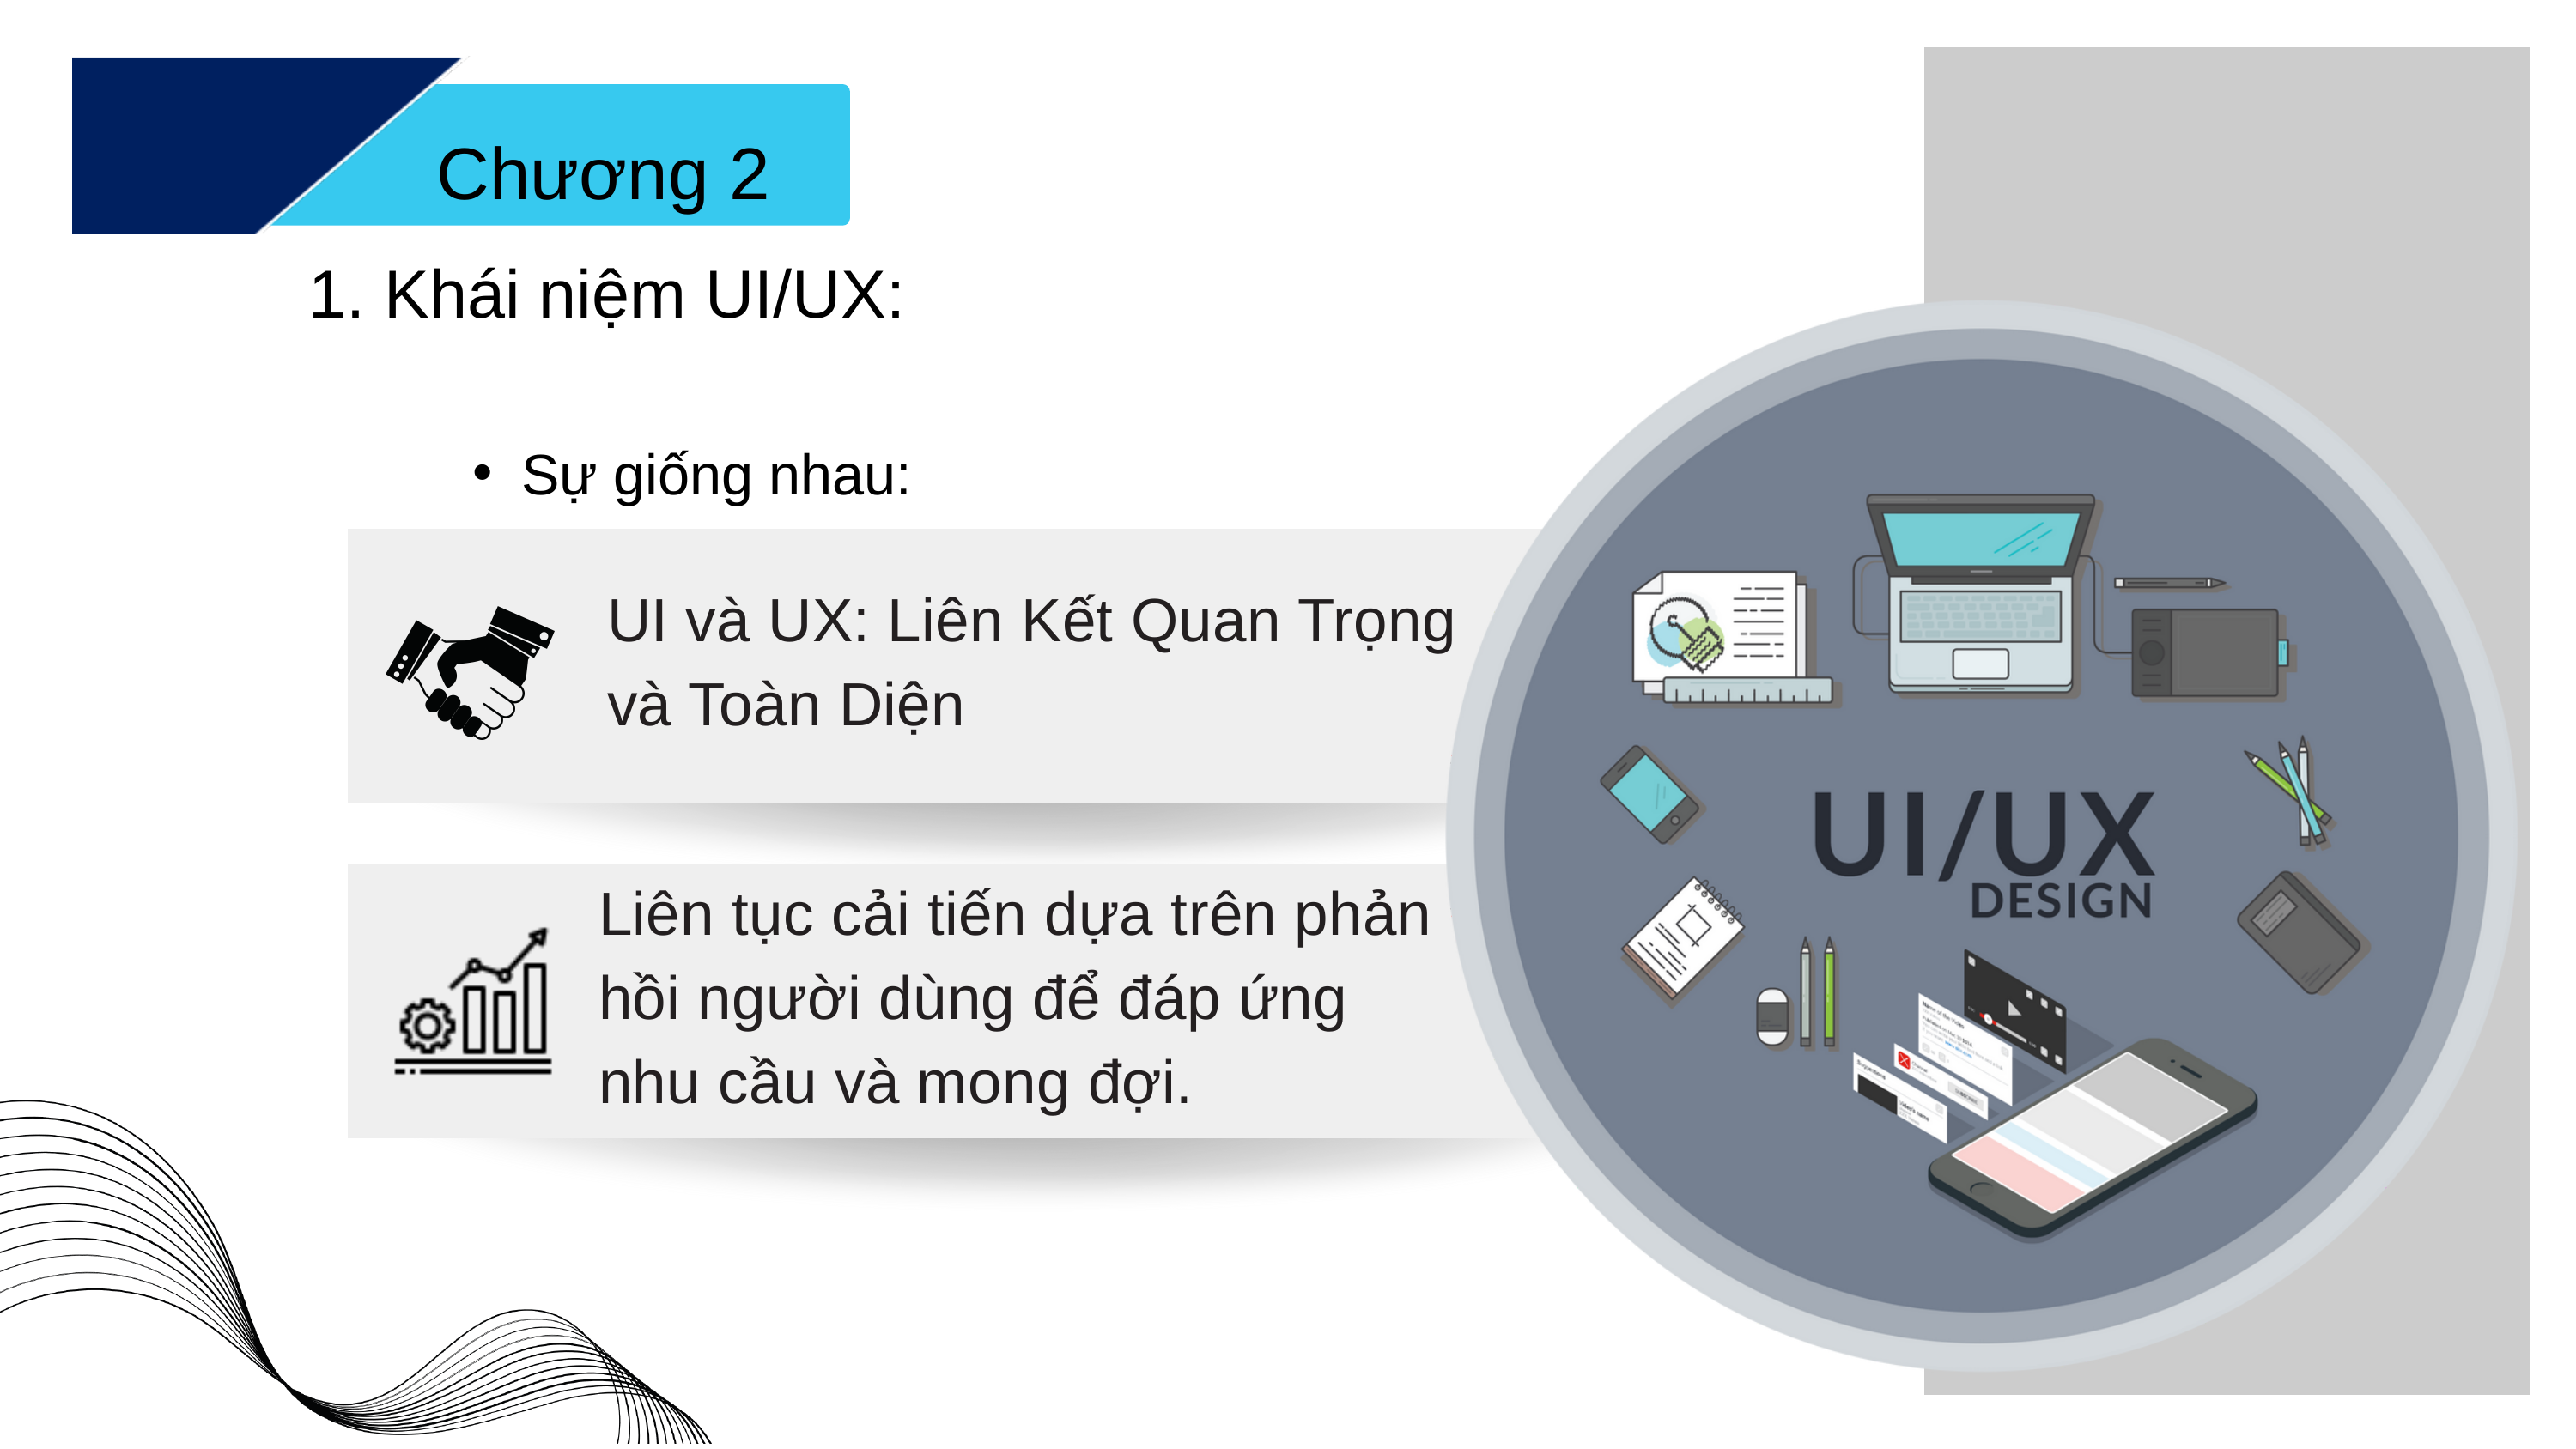

Chương 2
1. Khái niệm UI/UX:

Sự giống nhau:

UI và UX: Liên Kết Quan Trọng và Toàn Diện

Liên tục cải tiến dựa trên phản hồi người dùng để đáp ứng nhu cầu và mong đợi.